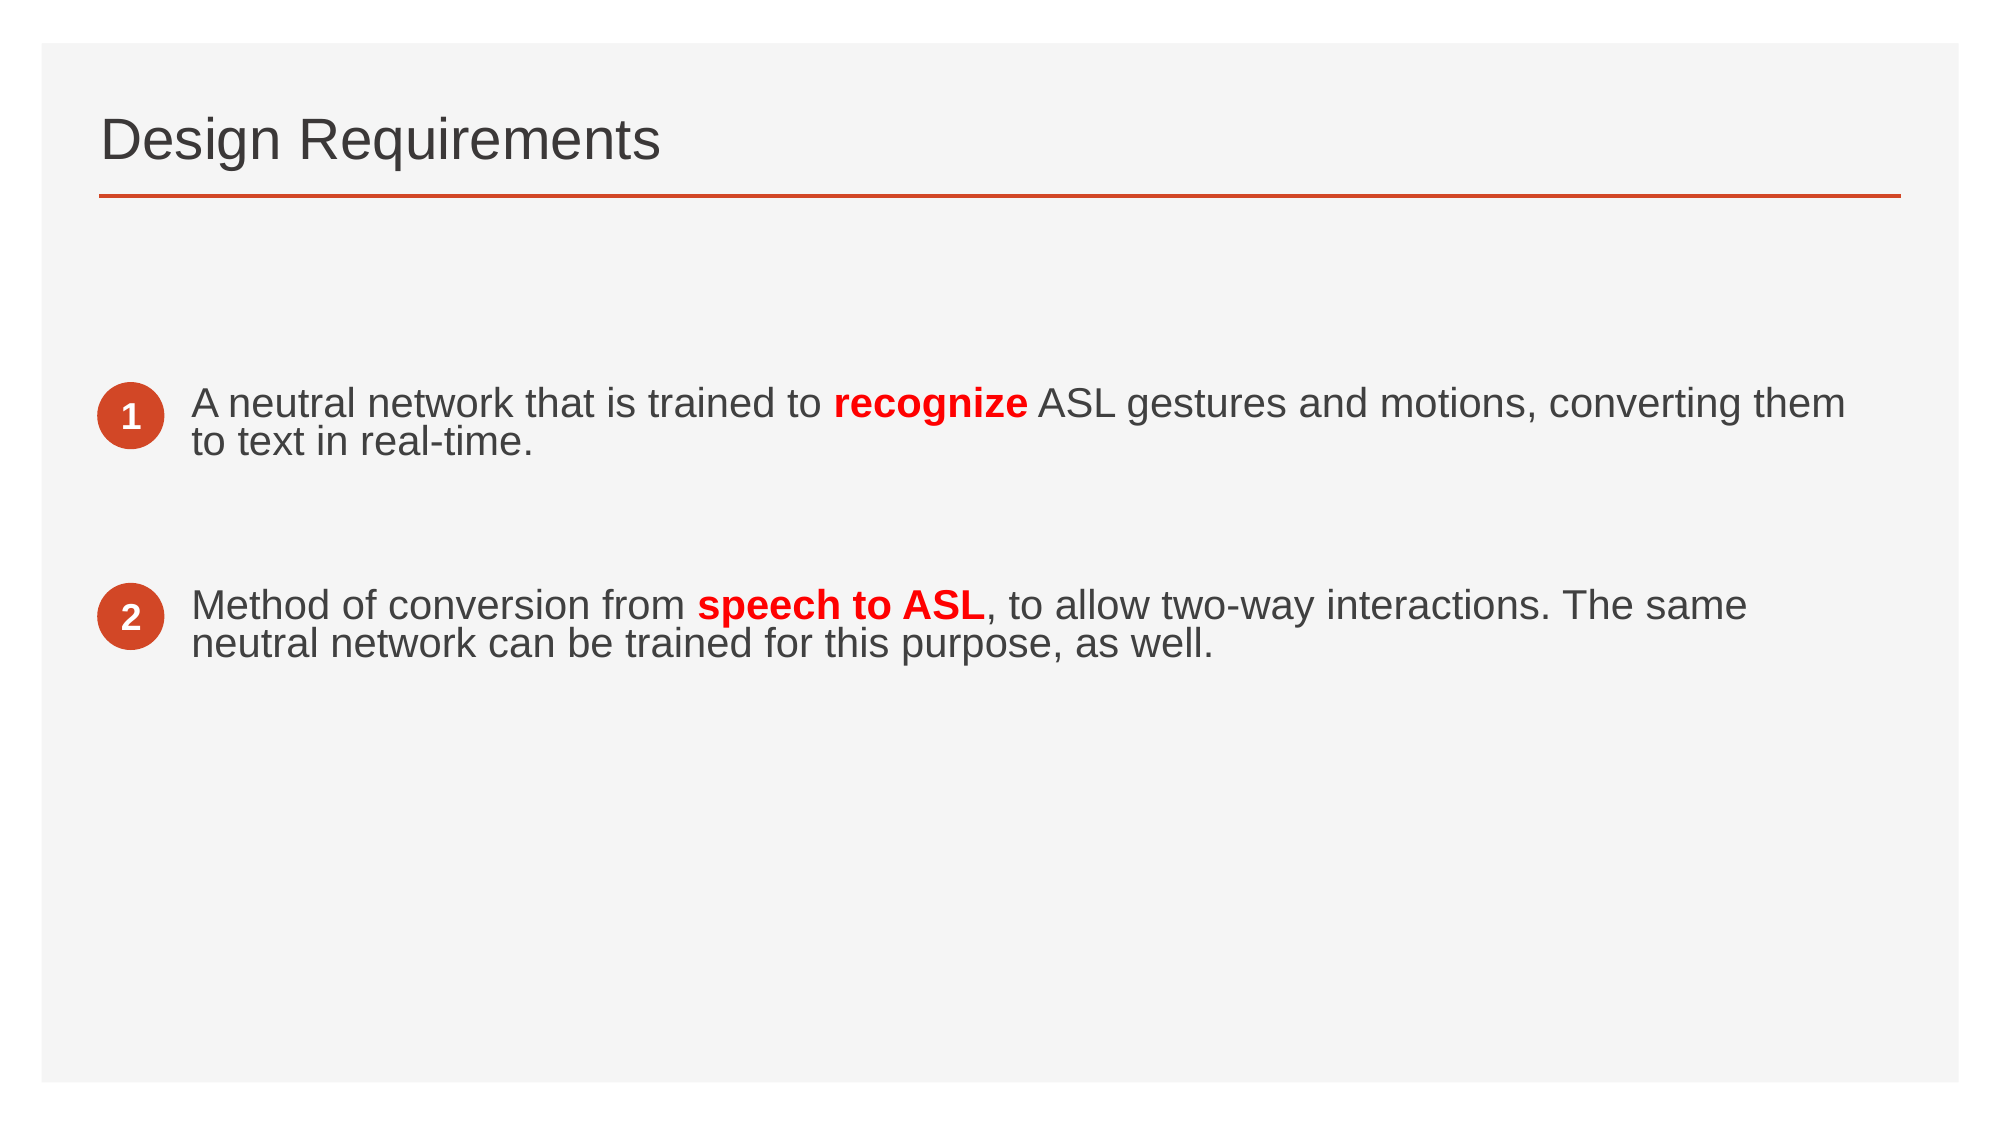

# Design Requirements
A neutral network that is trained to recognize ASL gestures and motions, converting them to text in real-time.

1
Method of conversion from speech to ASL, to allow two-way interactions. The same neutral network can be trained for this purpose, as well.

2